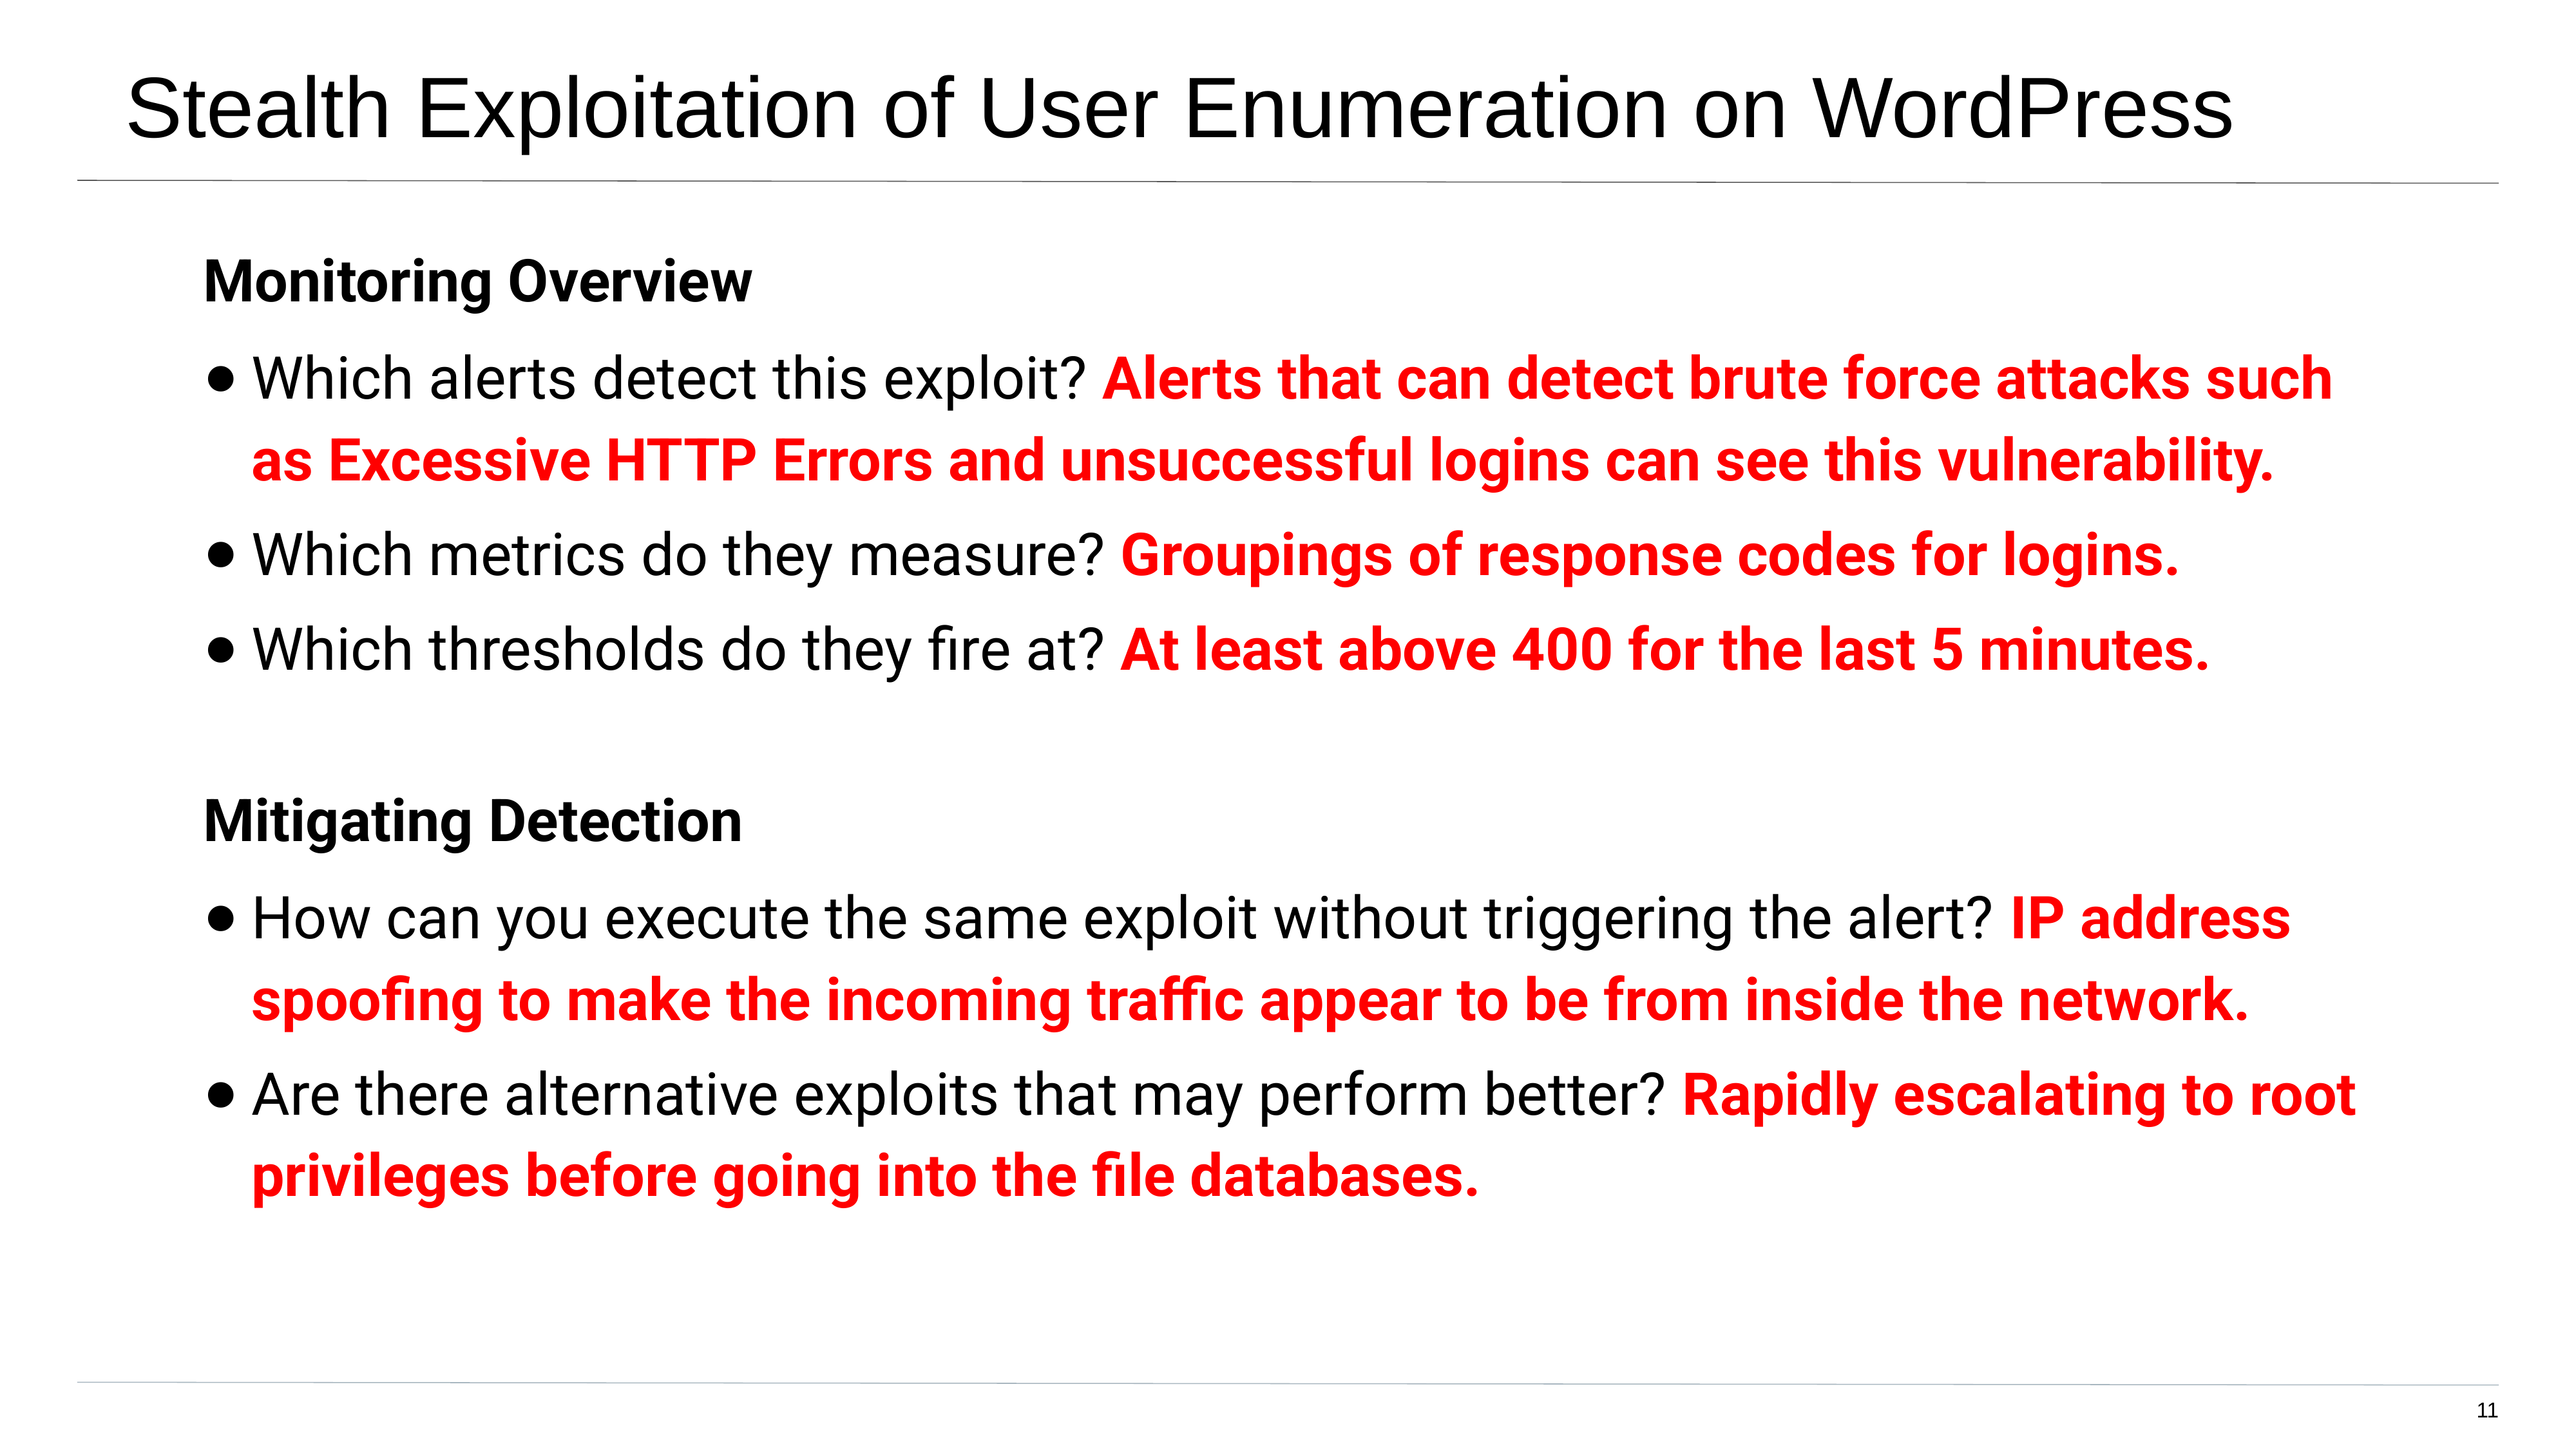

# Stealth Exploitation of User Enumeration on WordPress
Monitoring Overview
Which alerts detect this exploit? Alerts that can detect brute force attacks such as Excessive HTTP Errors and unsuccessful logins can see this vulnerability.
Which metrics do they measure? Groupings of response codes for logins.
Which thresholds do they fire at? At least above 400 for the last 5 minutes.

Mitigating Detection
How can you execute the same exploit without triggering the alert? IP address spoofing to make the incoming traffic appear to be from inside the network.
Are there alternative exploits that may perform better? Rapidly escalating to root privileges before going into the file databases.
11